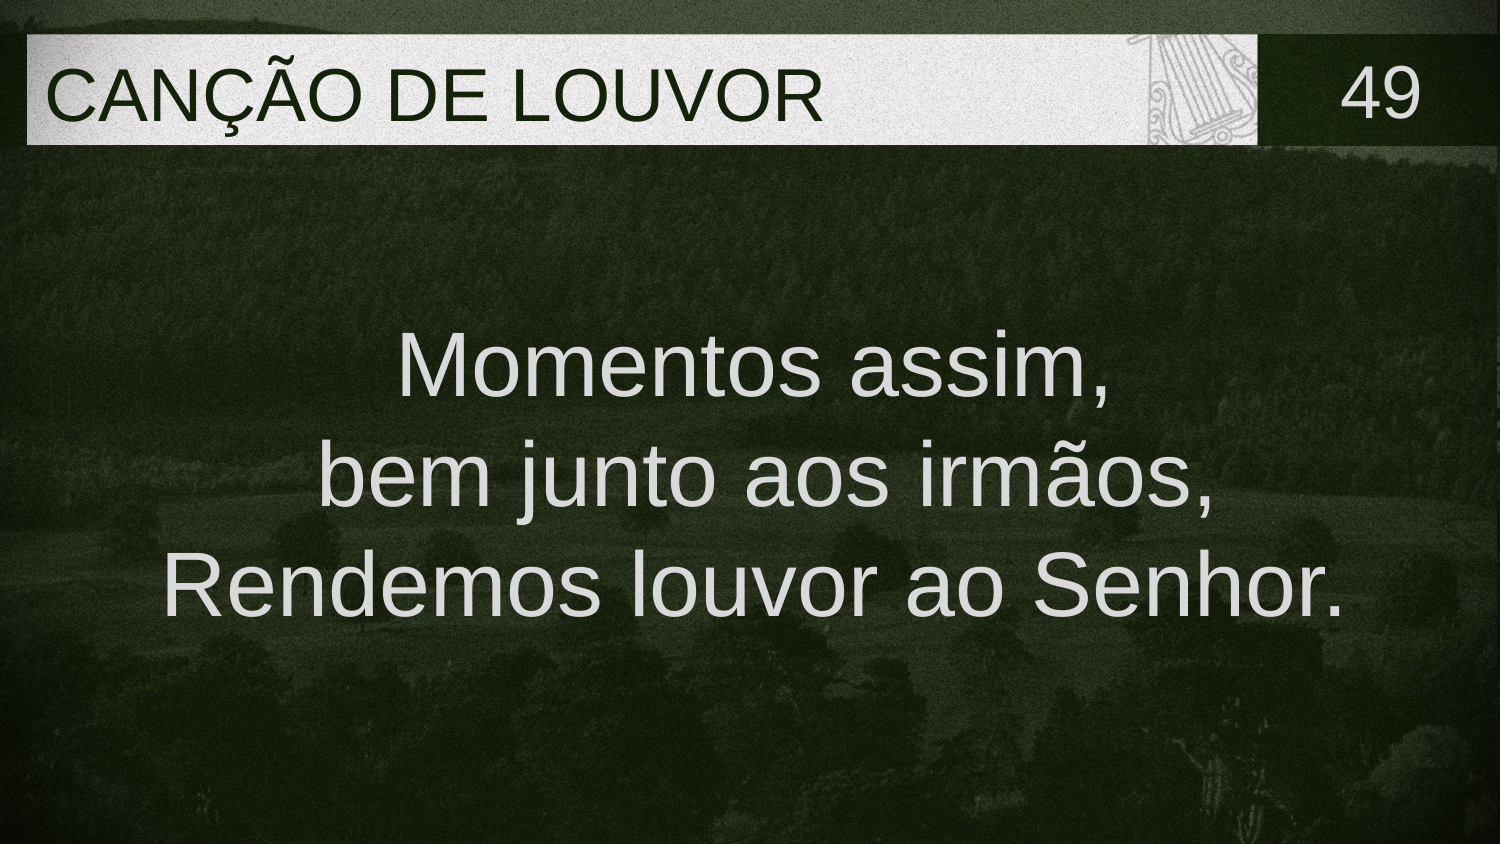

# CANÇÃO DE LOUVOR
49
Momentos assim,
bem junto aos irmãos,
Rendemos louvor ao Senhor.